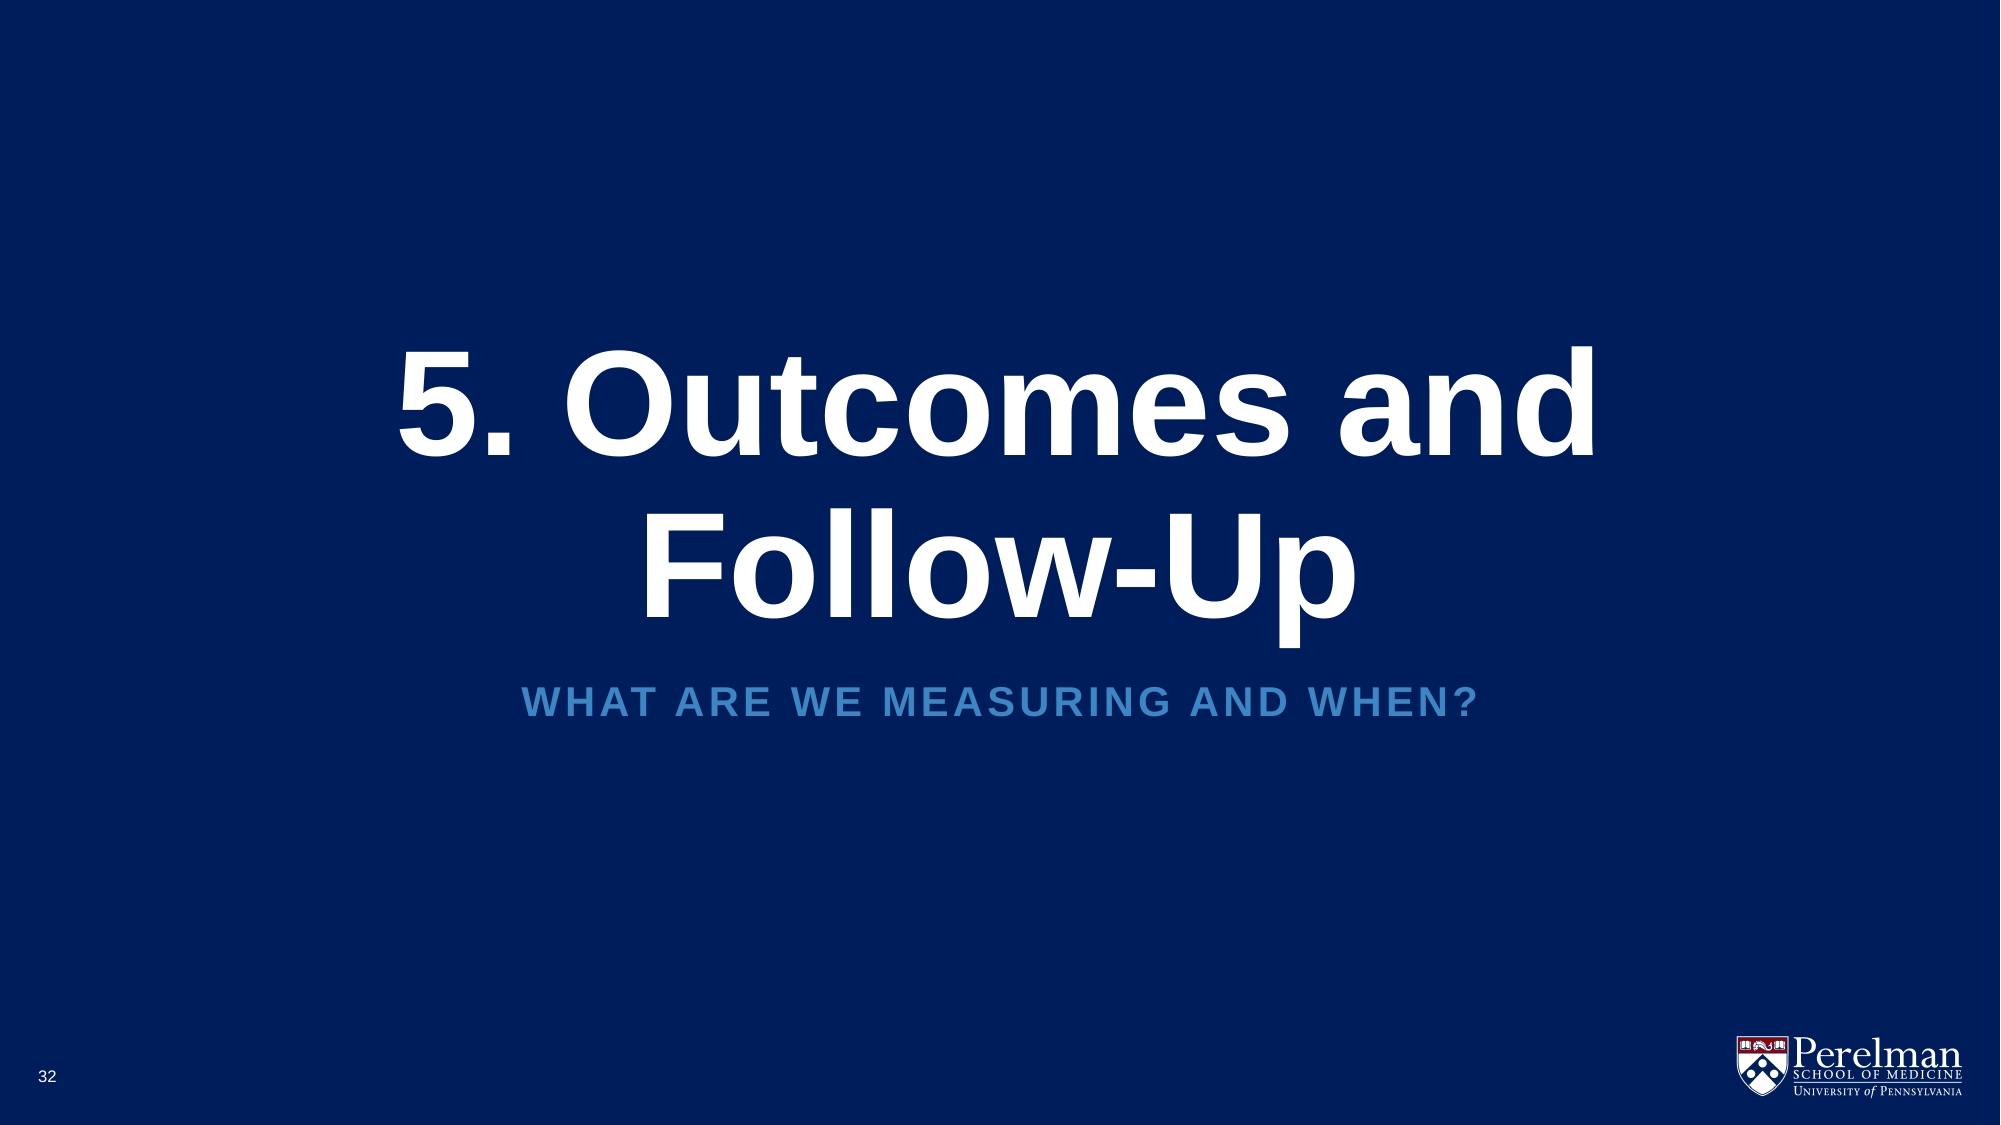

# 5. Outcomes and Follow-Up
What are we measuring and when?
32